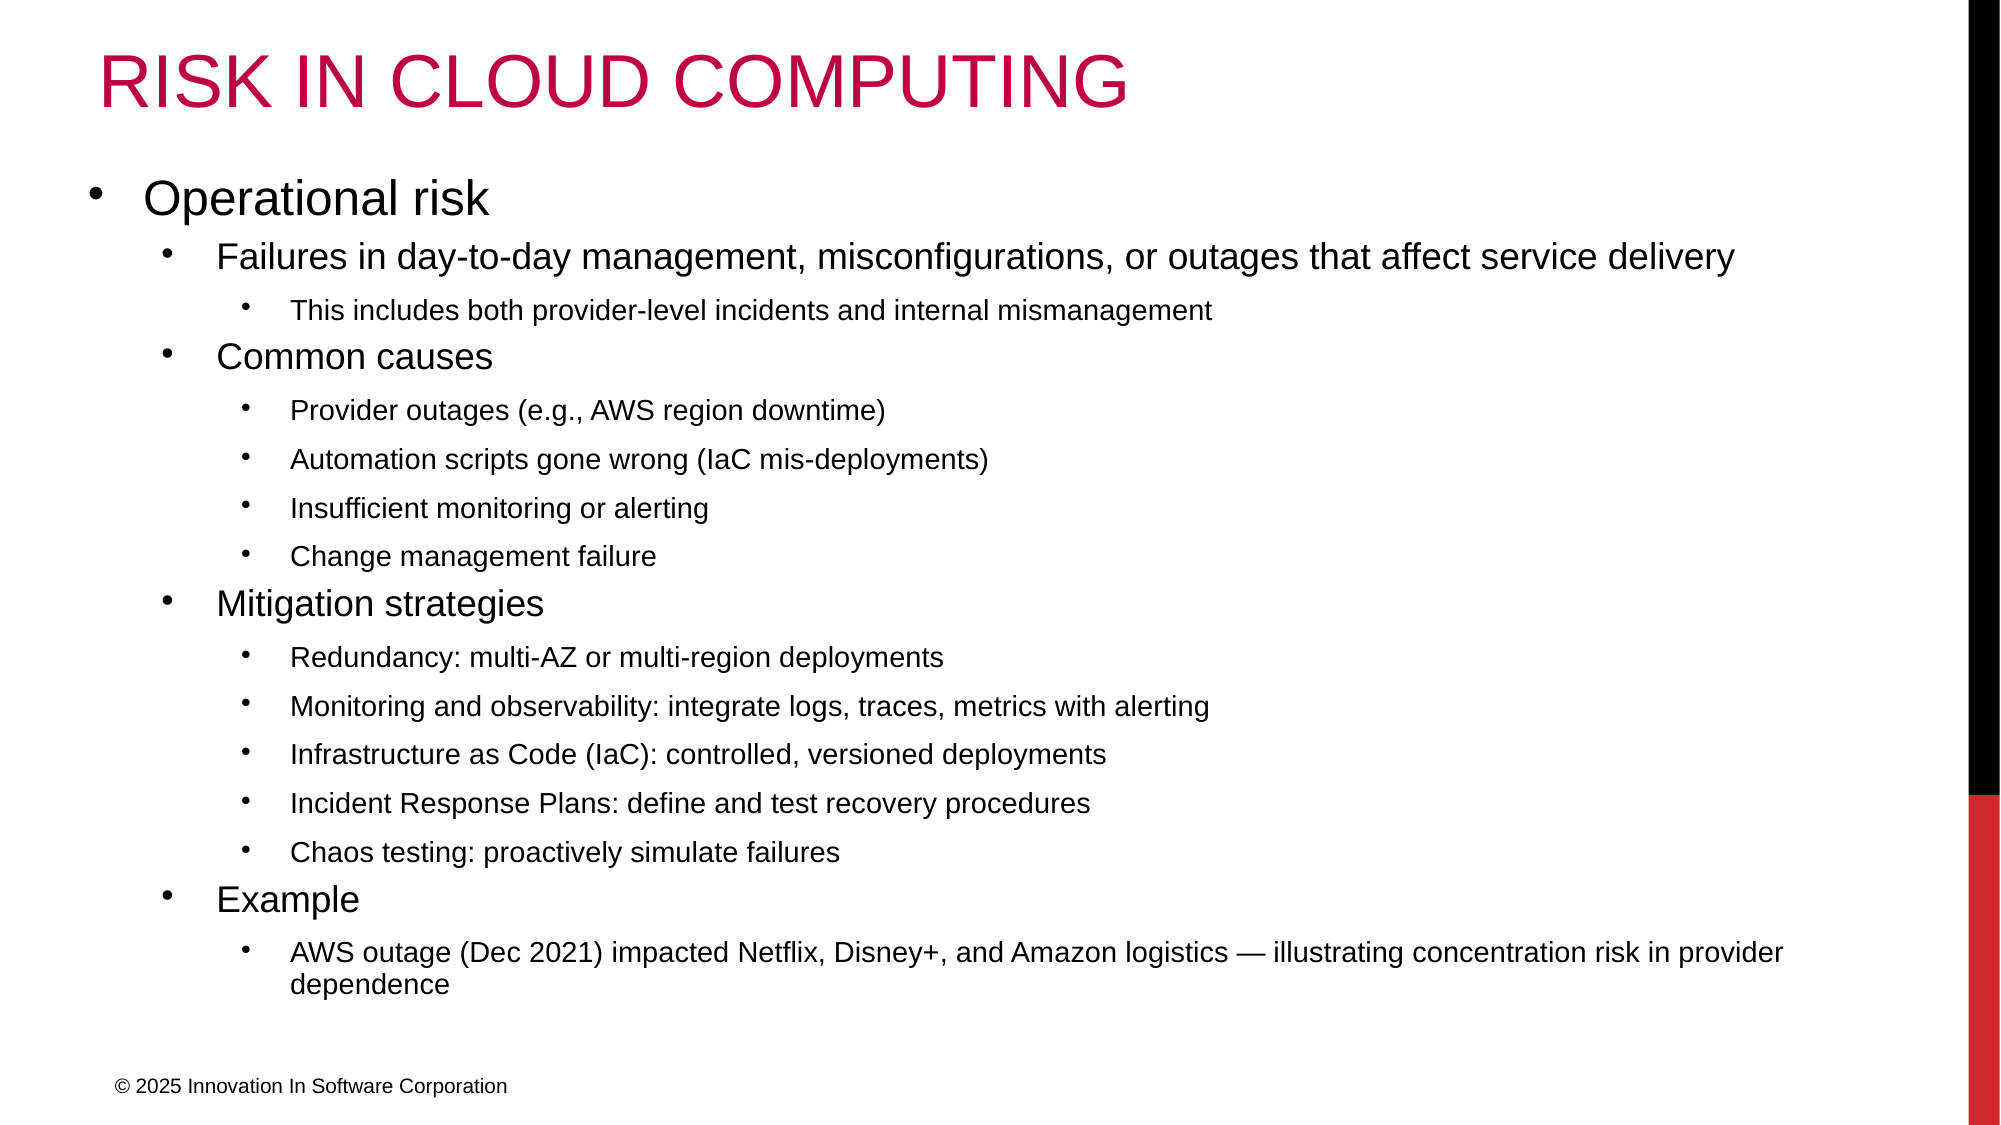

# Risk in Cloud Computing
Operational risk
Failures in day-to-day management, misconfigurations, or outages that affect service delivery
This includes both provider-level incidents and internal mismanagement
Common causes
Provider outages (e.g., AWS region downtime)
Automation scripts gone wrong (IaC mis-deployments)
Insufficient monitoring or alerting
Change management failure
Mitigation strategies
Redundancy: multi-AZ or multi-region deployments
Monitoring and observability: integrate logs, traces, metrics with alerting
Infrastructure as Code (IaC): controlled, versioned deployments
Incident Response Plans: define and test recovery procedures
Chaos testing: proactively simulate failures
Example
AWS outage (Dec 2021) impacted Netflix, Disney+, and Amazon logistics — illustrating concentration risk in provider dependence
© 2025 Innovation In Software Corporation